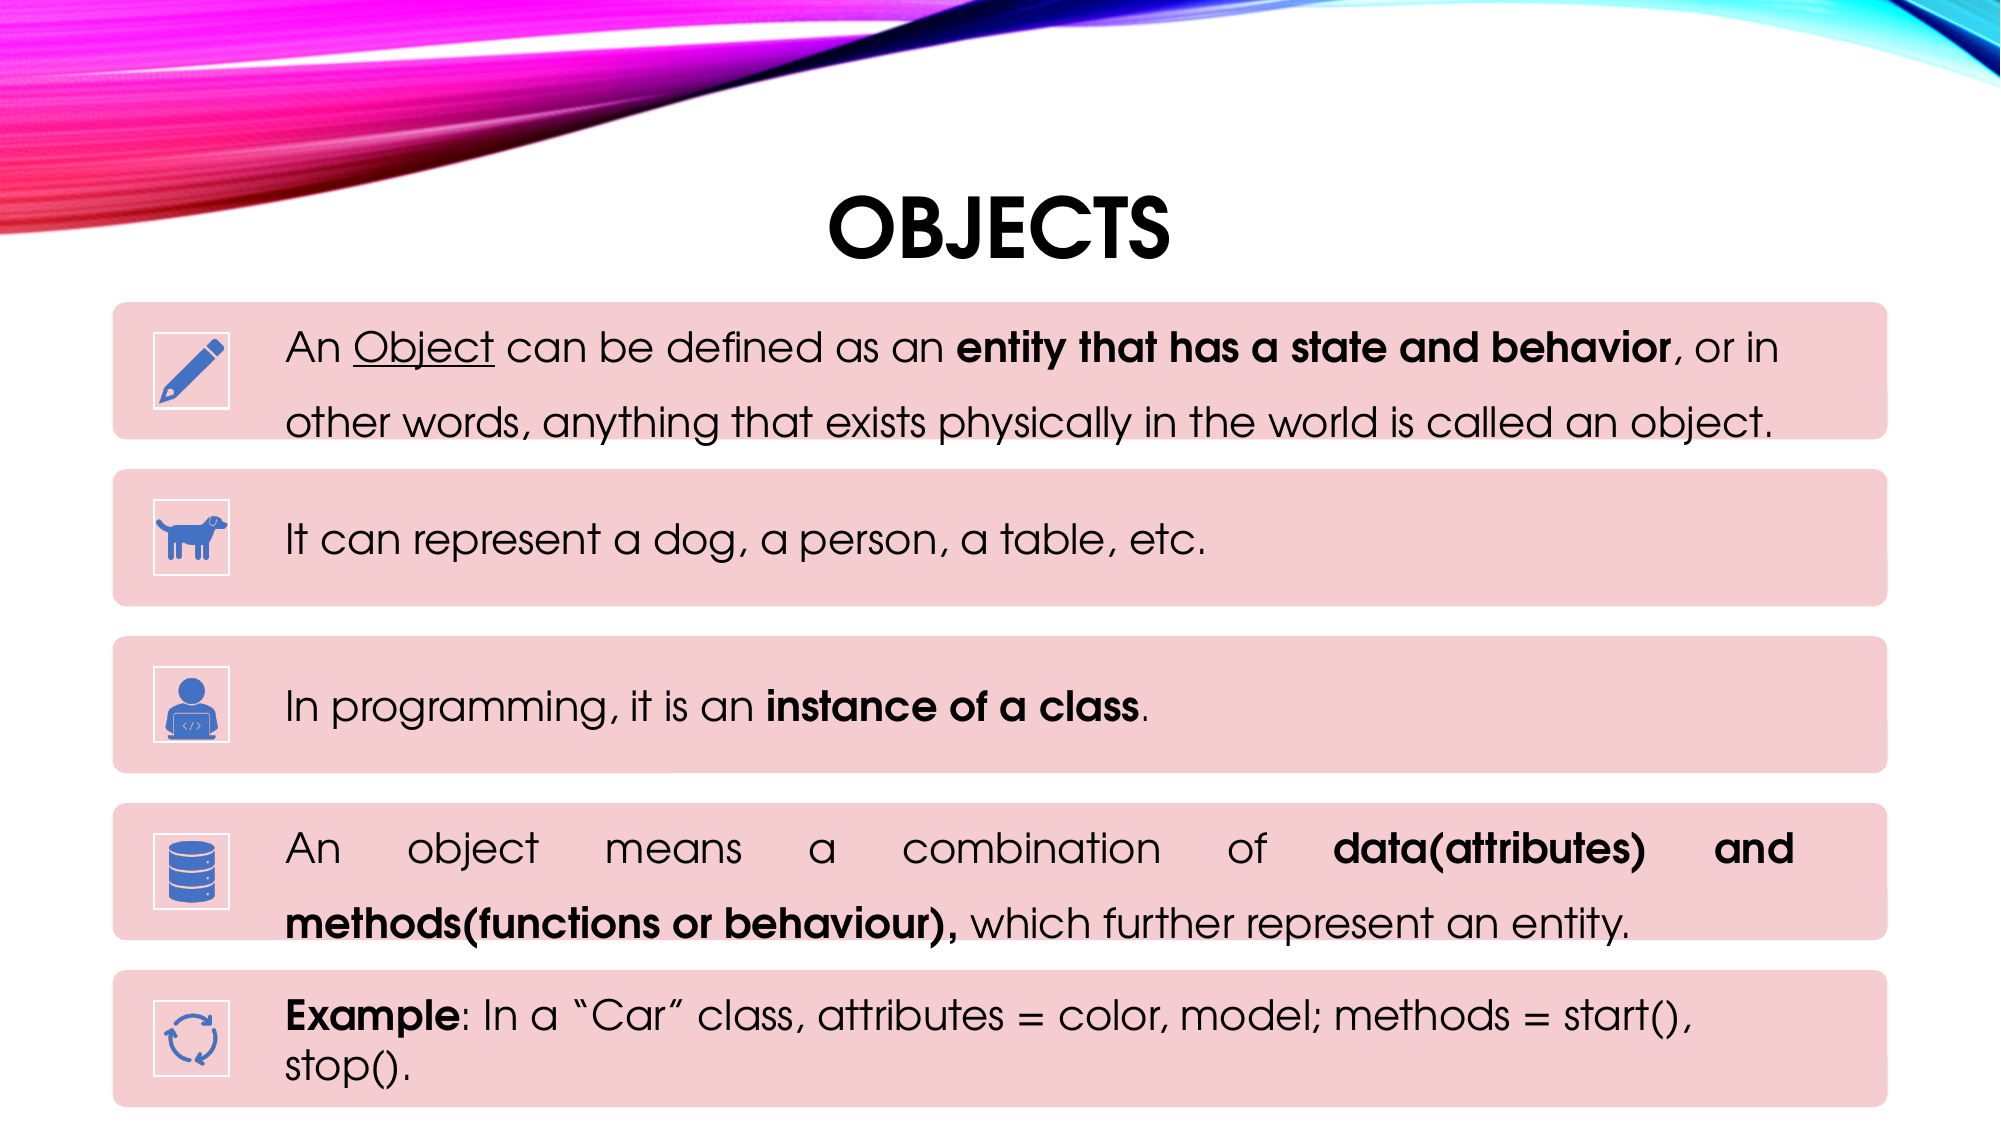

# OBJECTS
An Object can be defined as an entity that has a state and behavior, or in other words, anything that exists physically in the world is called an object.
It can represent a dog, a person, a table, etc.
In programming, it is an instance of a class.
An object means a combination of data(attributes) and methods(functions or behaviour), which further represent an entity.
Example: In a “Car” class, attributes = color, model; methods = start(), stop().